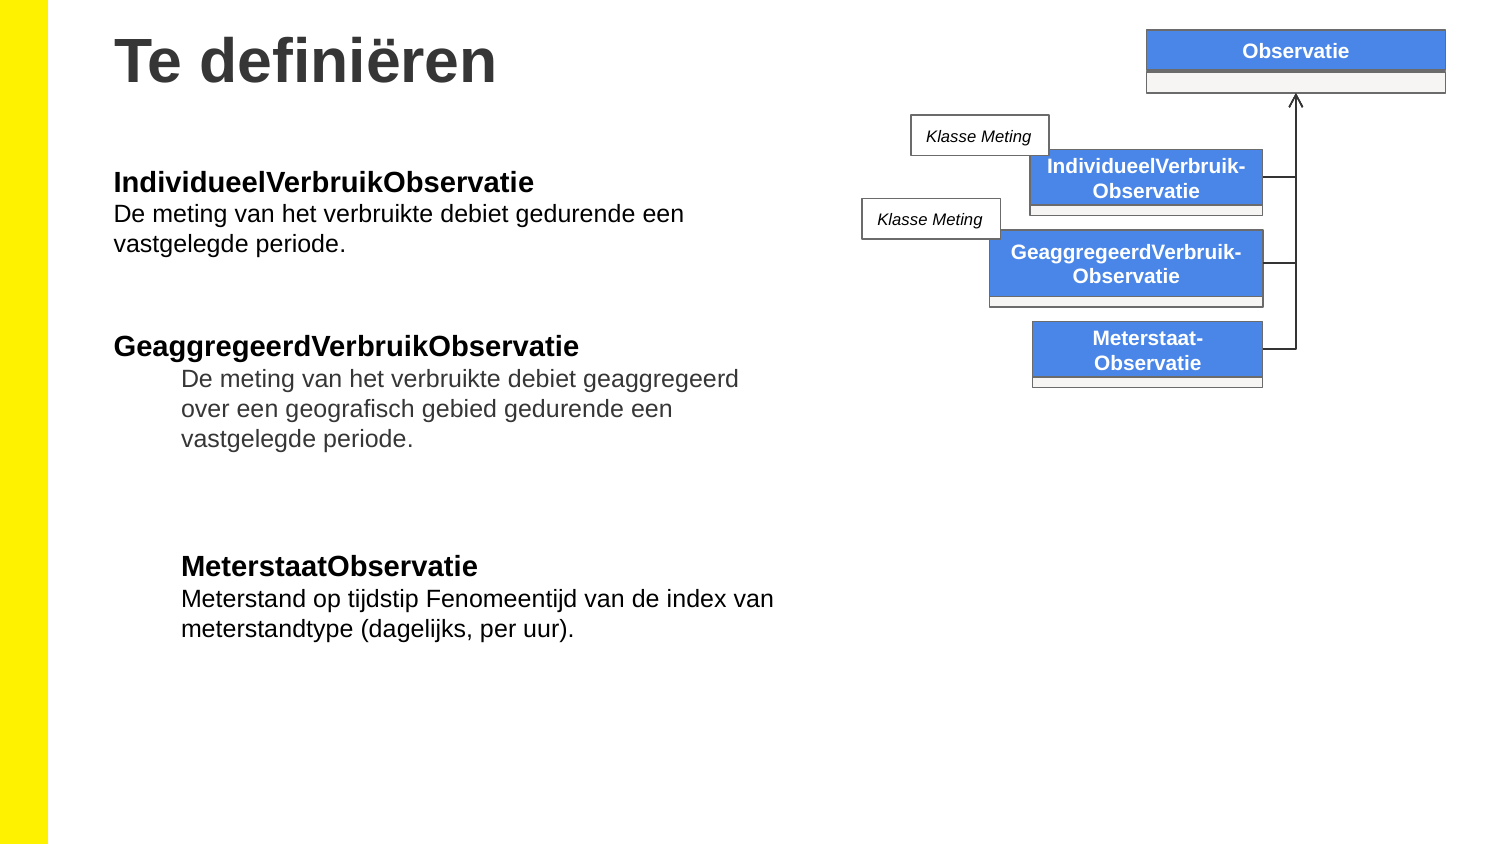

Te definiëren
Observatie

Klasse Meting
IndividueelVerbruik-Observatie

IndividueelVerbruikObservatie
De meting van het verbruikte debiet gedurende een vastgelegde periode.

GeaggregeerdVerbruikObservatie
De meting van het verbruikte debiet geaggregeerd over een geografisch gebied gedurende een vastgelegde periode.

MeterstaatObservatie
Meterstand op tijdstip Fenomeentijd van de index van meterstandtype (dagelijks, per uur).

Klasse Meting
GeaggregeerdVerbruik-Observatie

Meterstaat-
Observatie